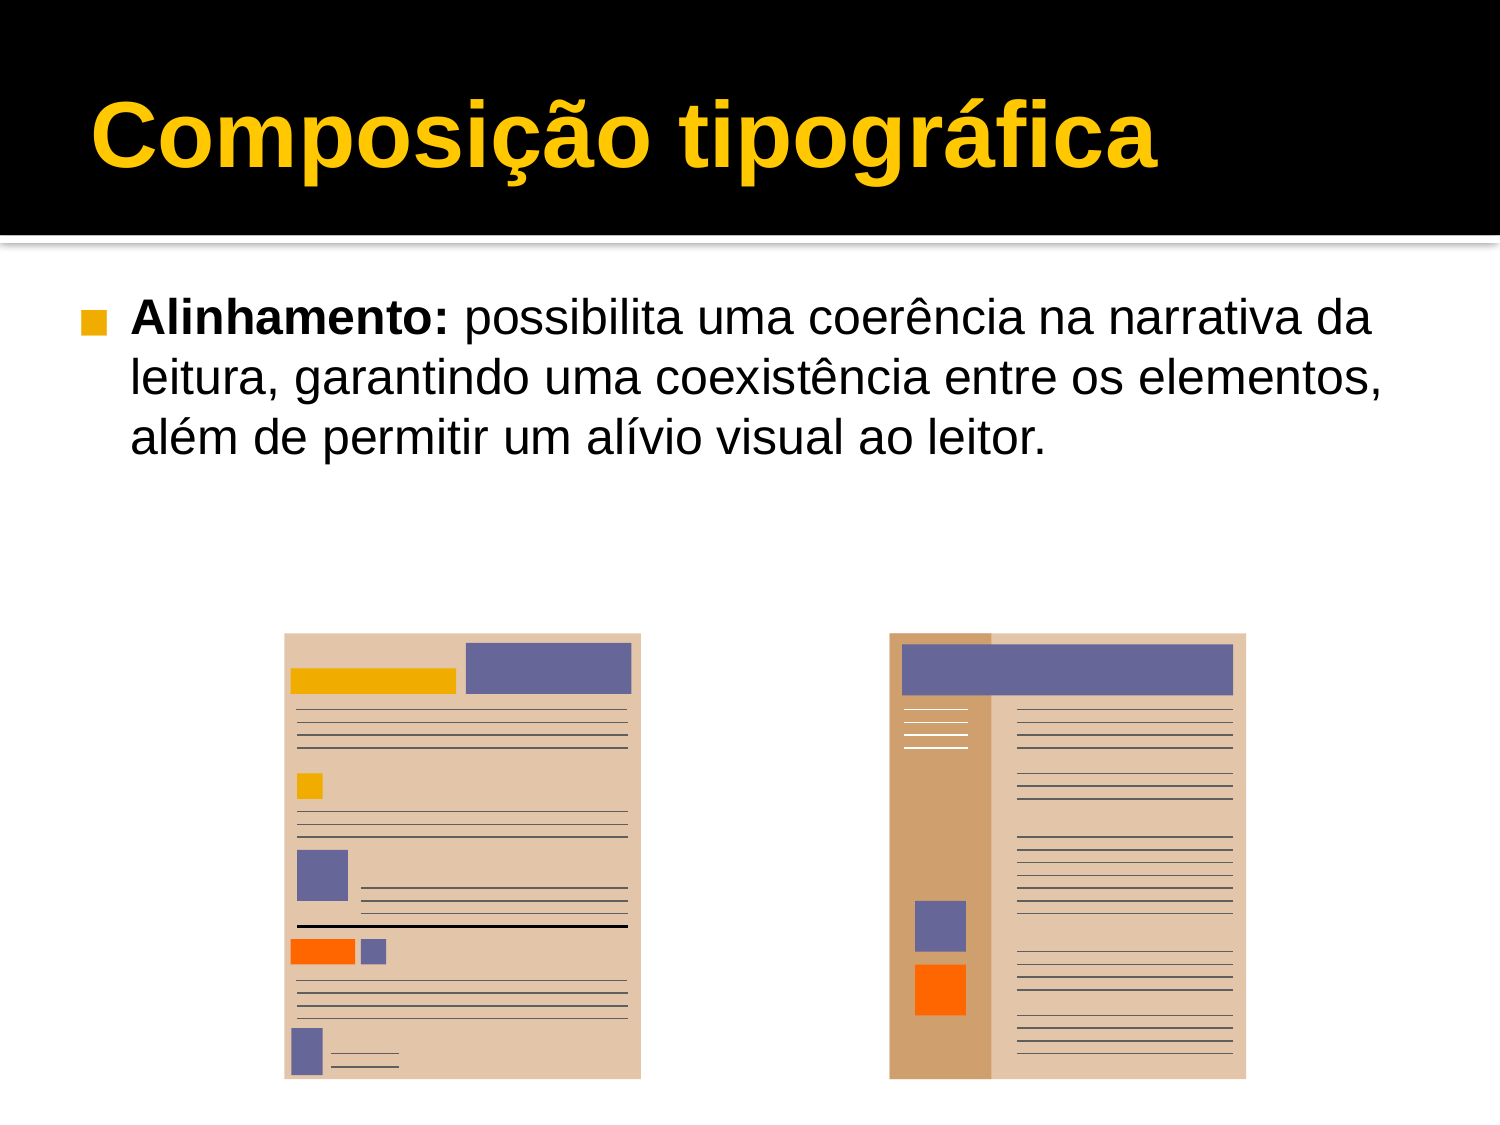

Composição tipográfica
Alinhamento: possibilita uma coerência na narrativa da leitura, garantindo uma coexistência entre os elementos, além de permitir um alívio visual ao leitor.